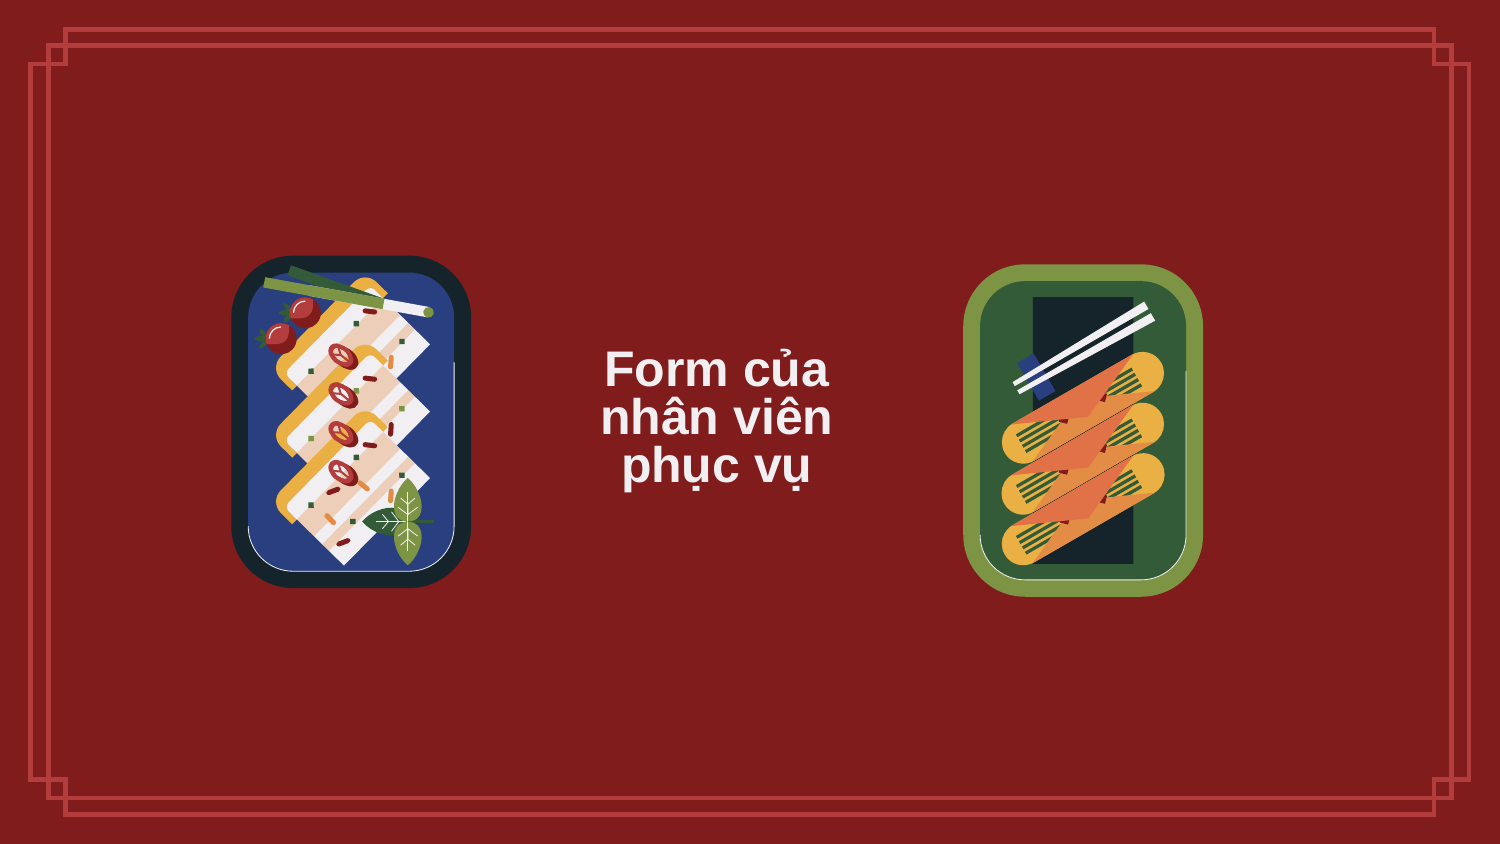

# Form của nhân viên phục vụ